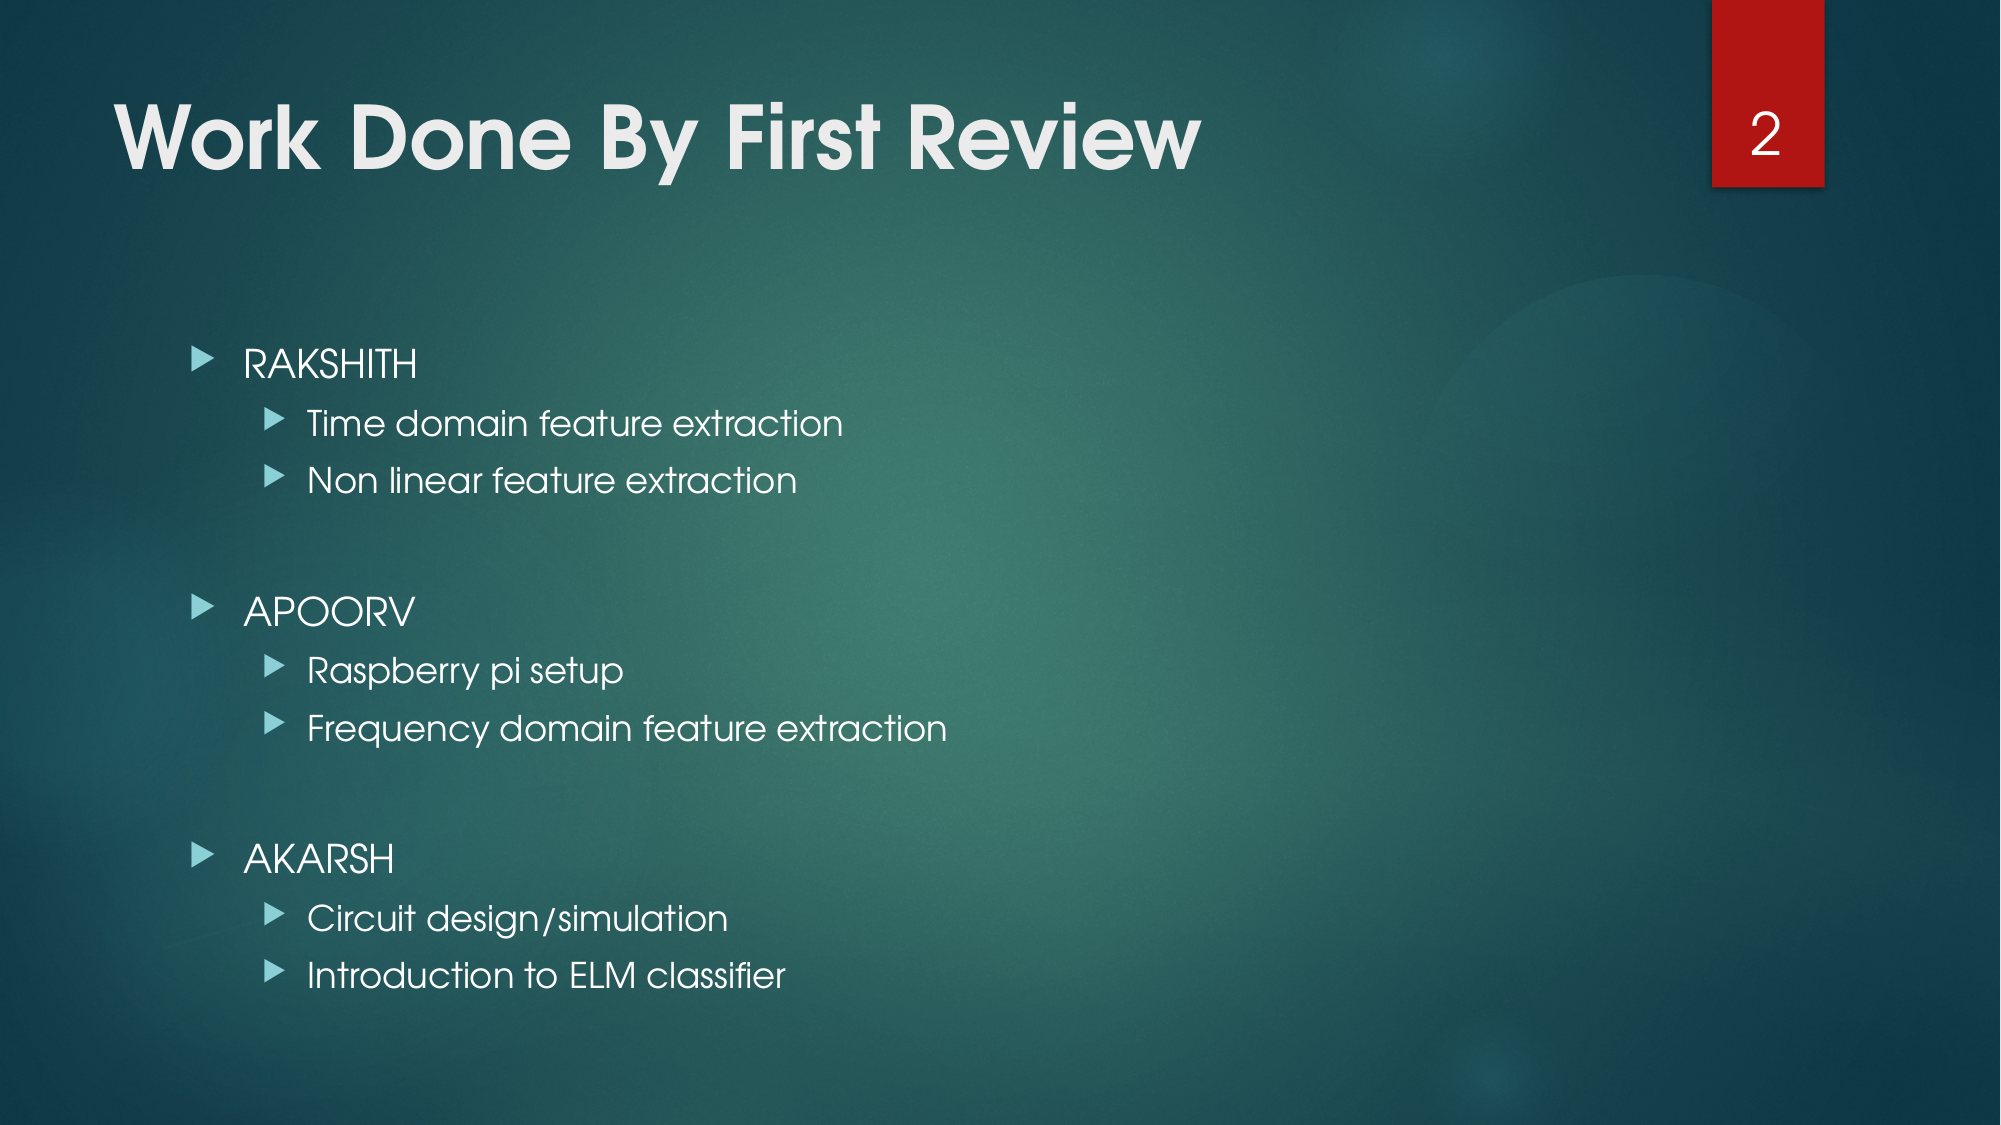

2
# Work Done By First Review
RAKSHITH
Time domain feature extraction
Non linear feature extraction

APOORV
Raspberry pi setup
Frequency domain feature extraction

AKARSH
Circuit design/simulation
Introduction to ELM classifier